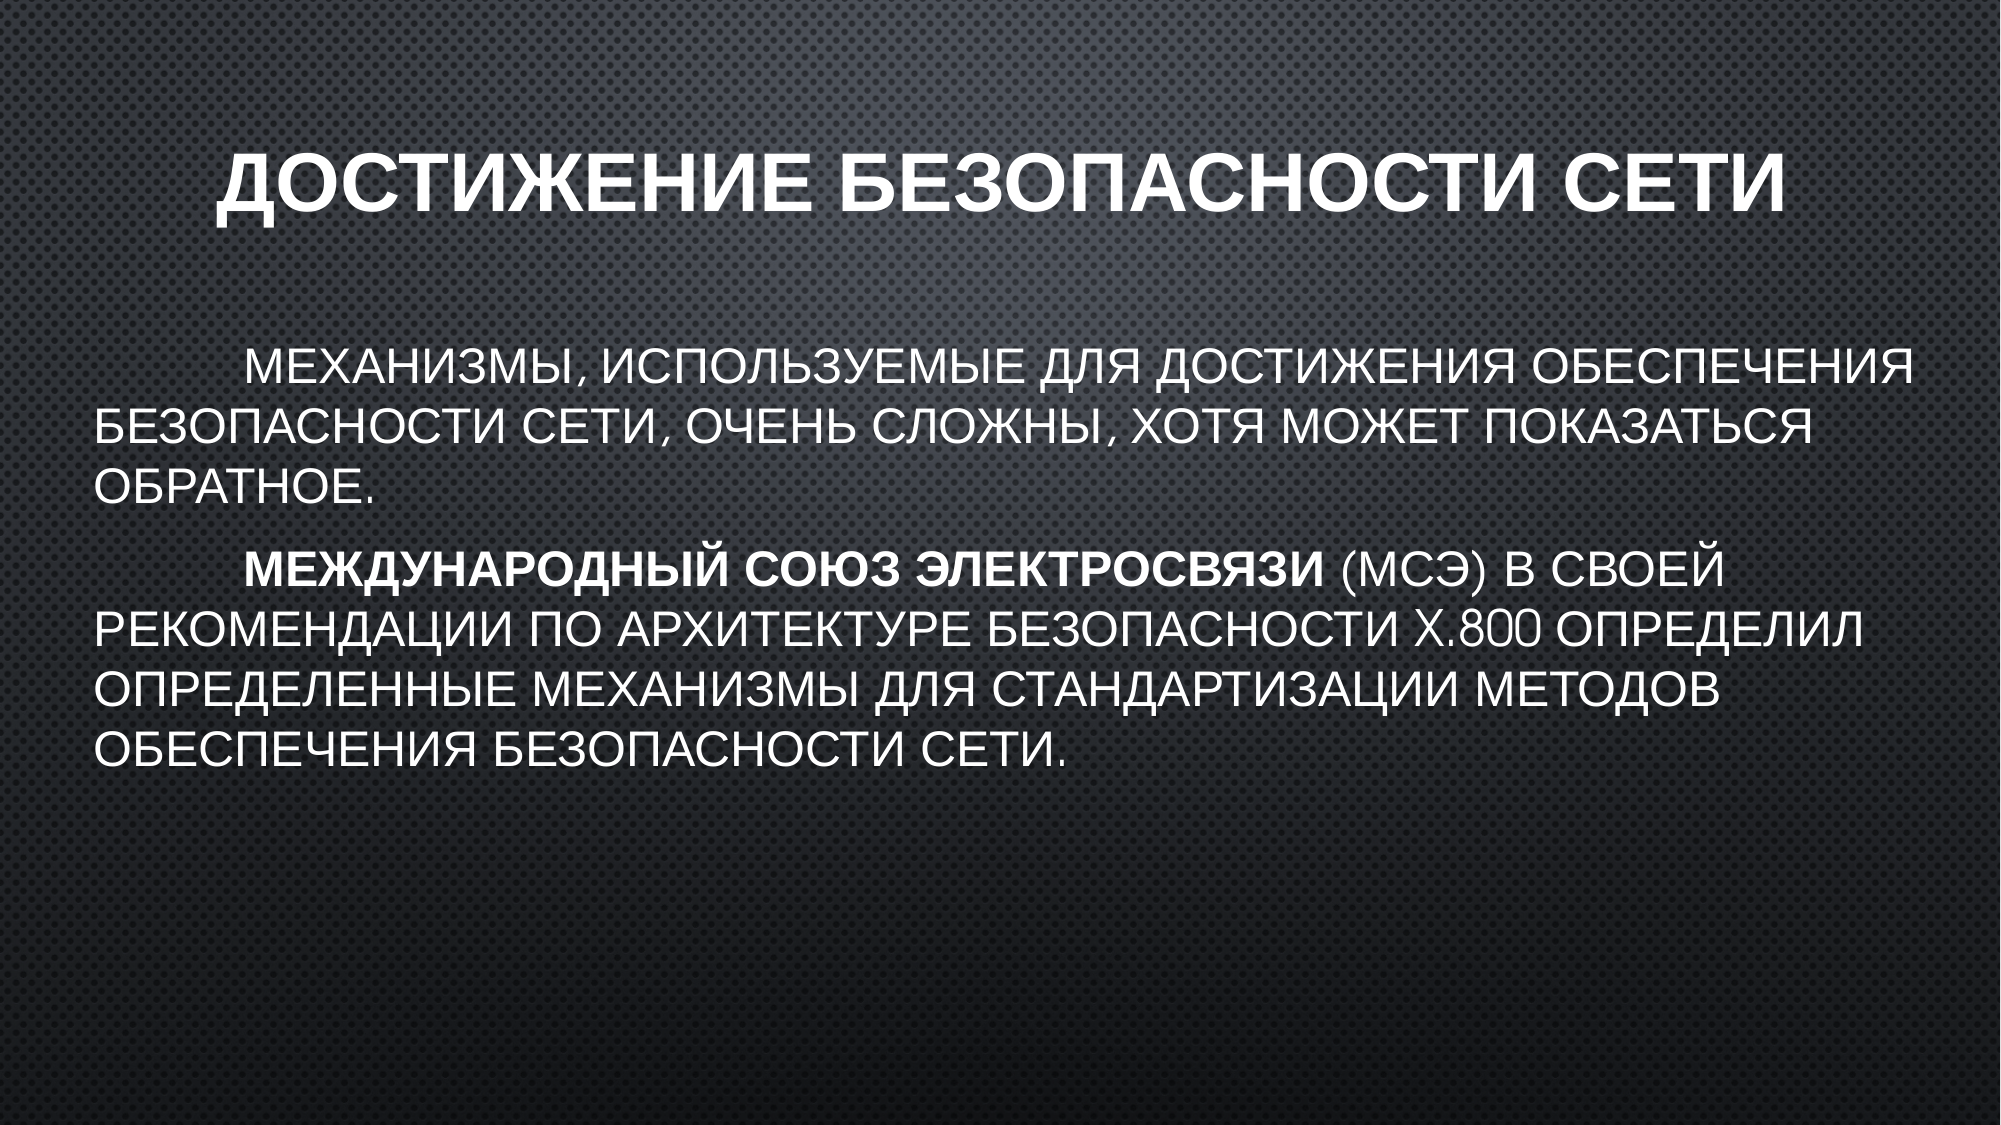

# Достижение безопасности сети
	Механизмы, используемые для достижения обеспечения безопасности сети, очень сложны, хотя может показаться обратное.
	Международный союз электросвязи (МСЭ) в своей рекомендации по архитектуре безопасности X.800 определил определенные механизмы для стандартизации методов обеспечения безопасности сети.